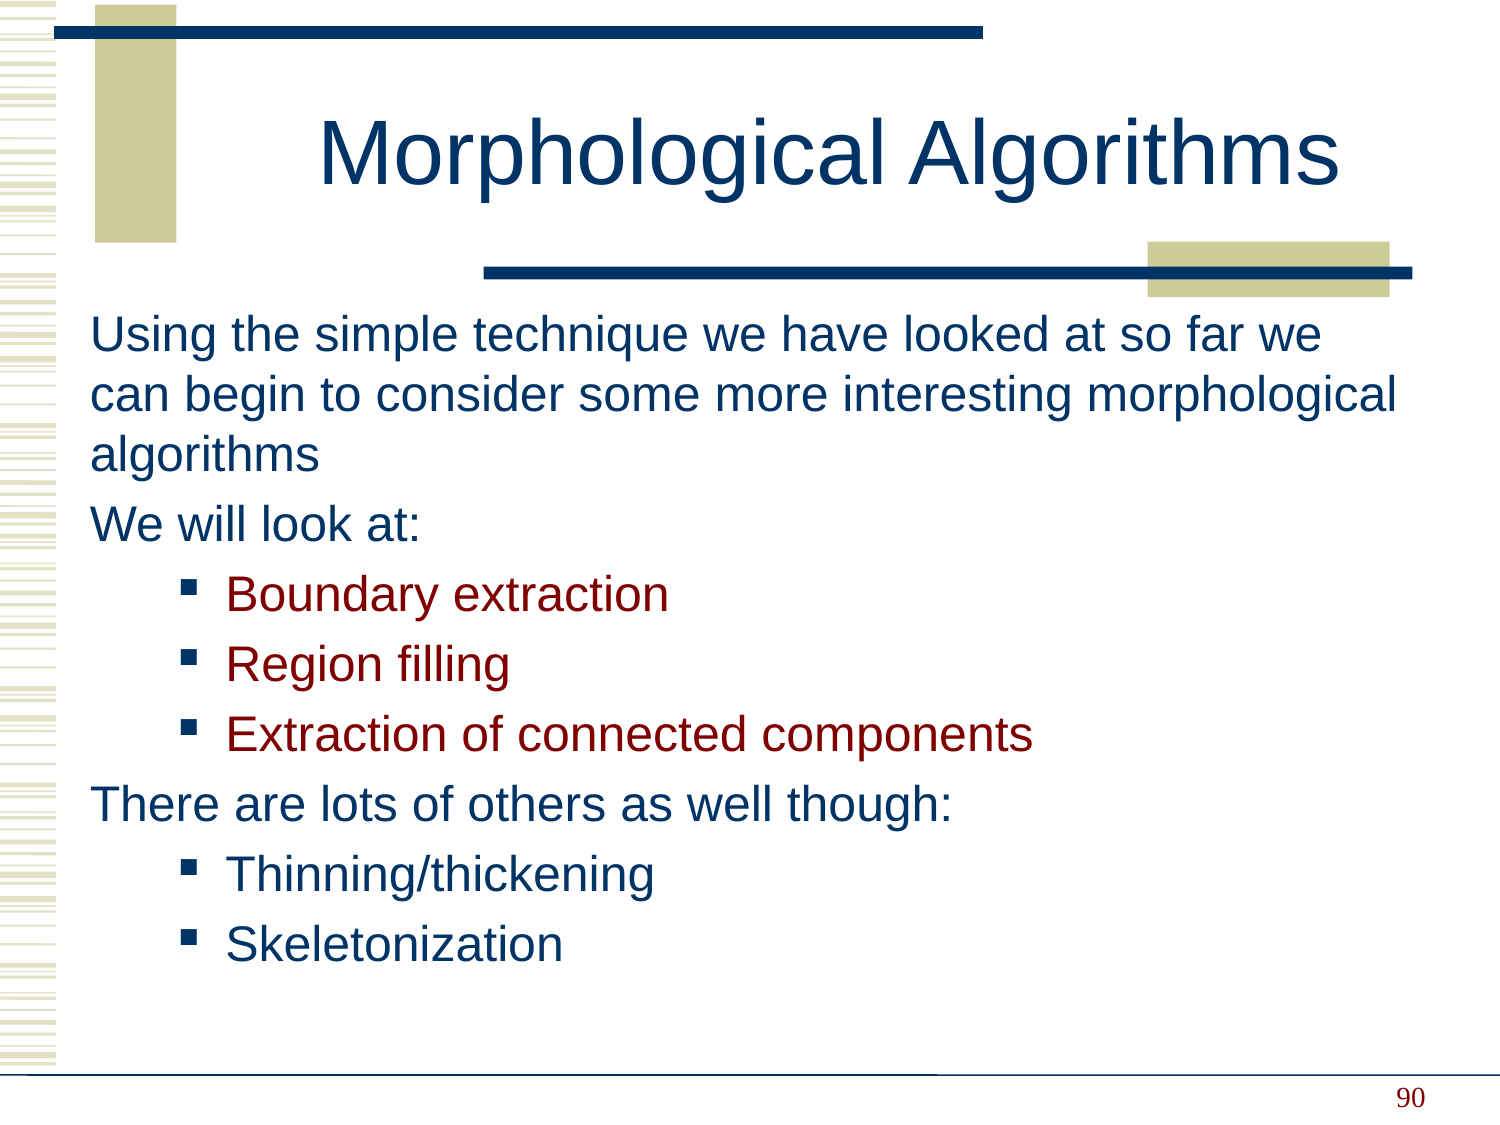

Morphological Algorithms
Using the simple technique we have looked at so far we can begin to consider some more interesting morphological algorithms
We will look at:
Boundary extraction
Region filling
Extraction of connected components
There are lots of others as well though:
Thinning/thickening
Skeletonization
90